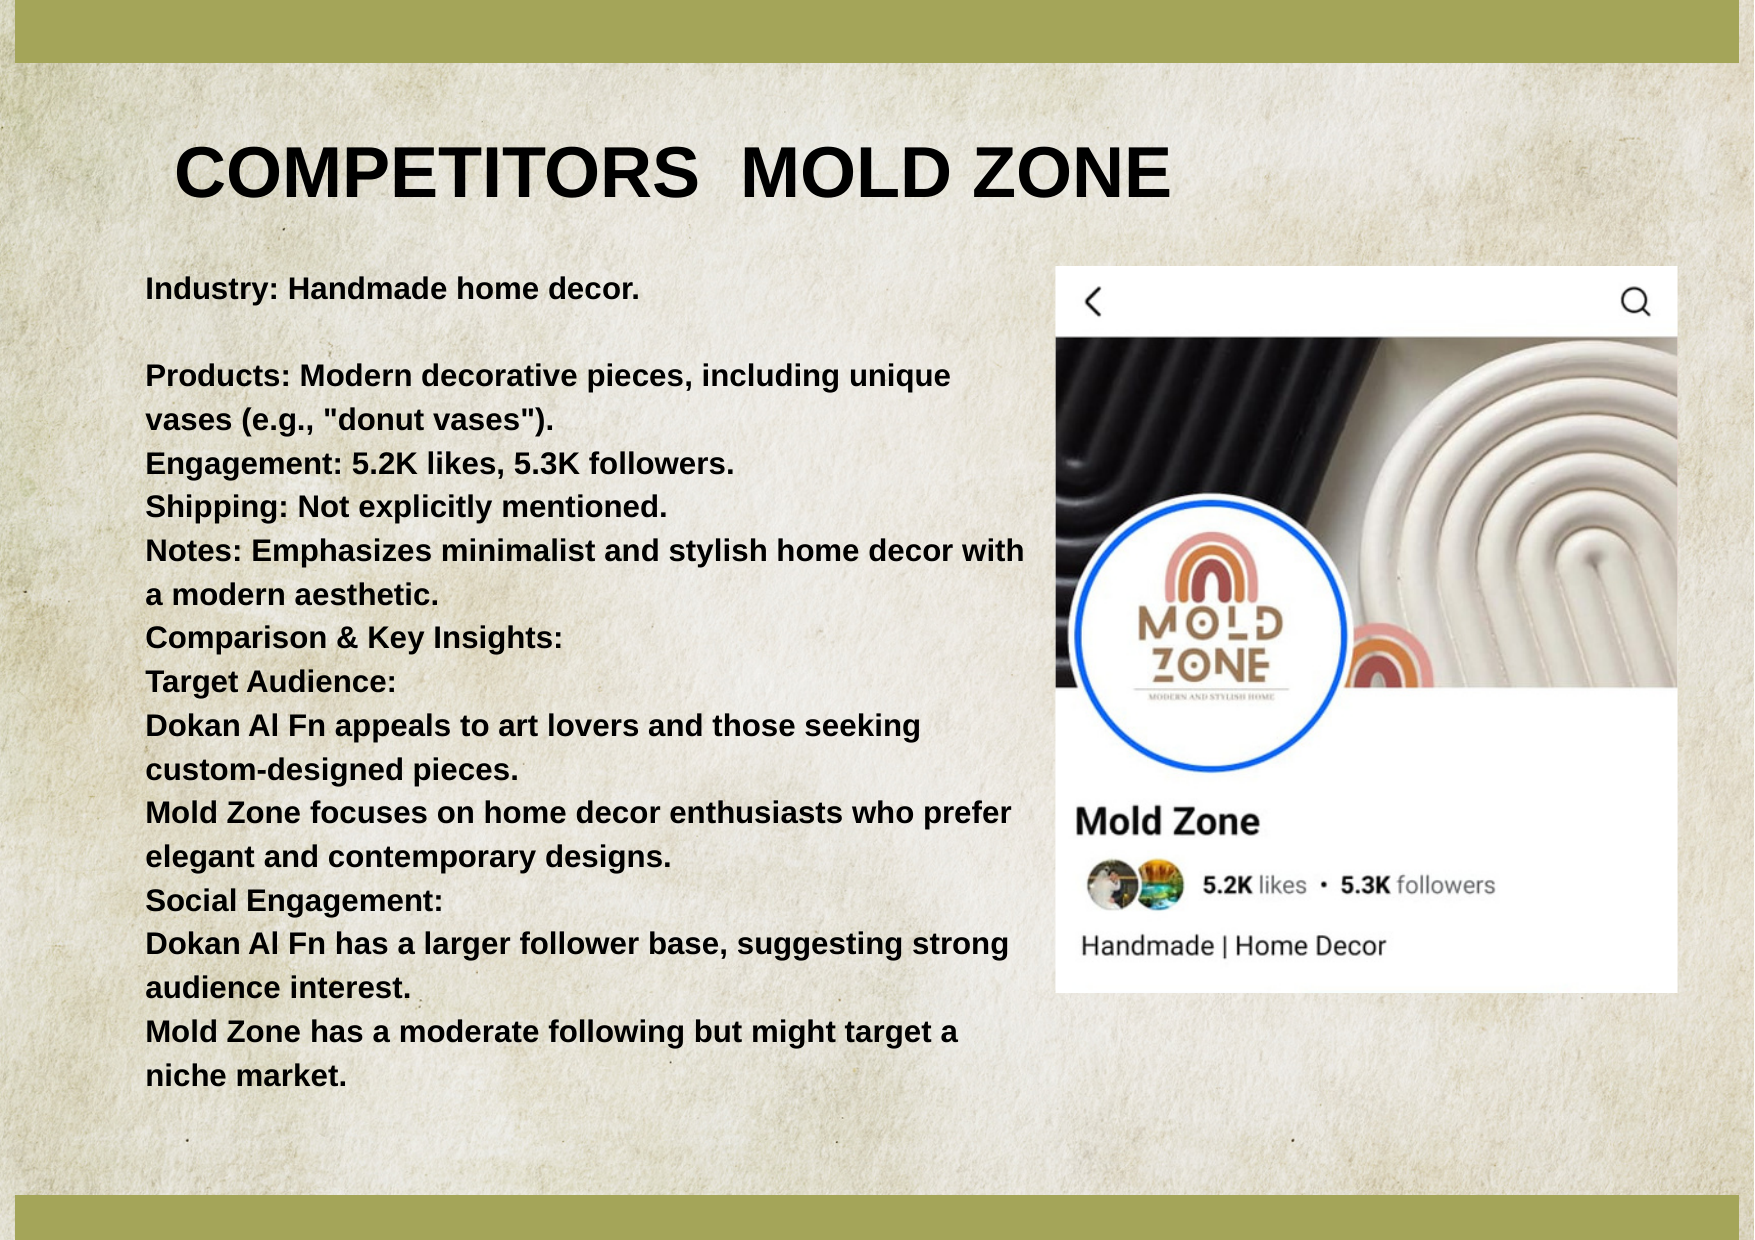

COMPETITORS  MOLD ZONE
Industry: Handmade home decor.

Products: Modern decorative pieces, including unique vases (e.g., "donut vases").
Engagement: 5.2K likes, 5.3K followers.
Shipping: Not explicitly mentioned.
Notes: Emphasizes minimalist and stylish home decor with a modern aesthetic.
Comparison & Key Insights:
Target Audience:
Dokan Al Fn appeals to art lovers and those seeking custom-designed pieces.
Mold Zone focuses on home decor enthusiasts who prefer elegant and contemporary designs.
Social Engagement:
Dokan Al Fn has a larger follower base, suggesting strong audience interest.
Mold Zone has a moderate following but might target a niche market.